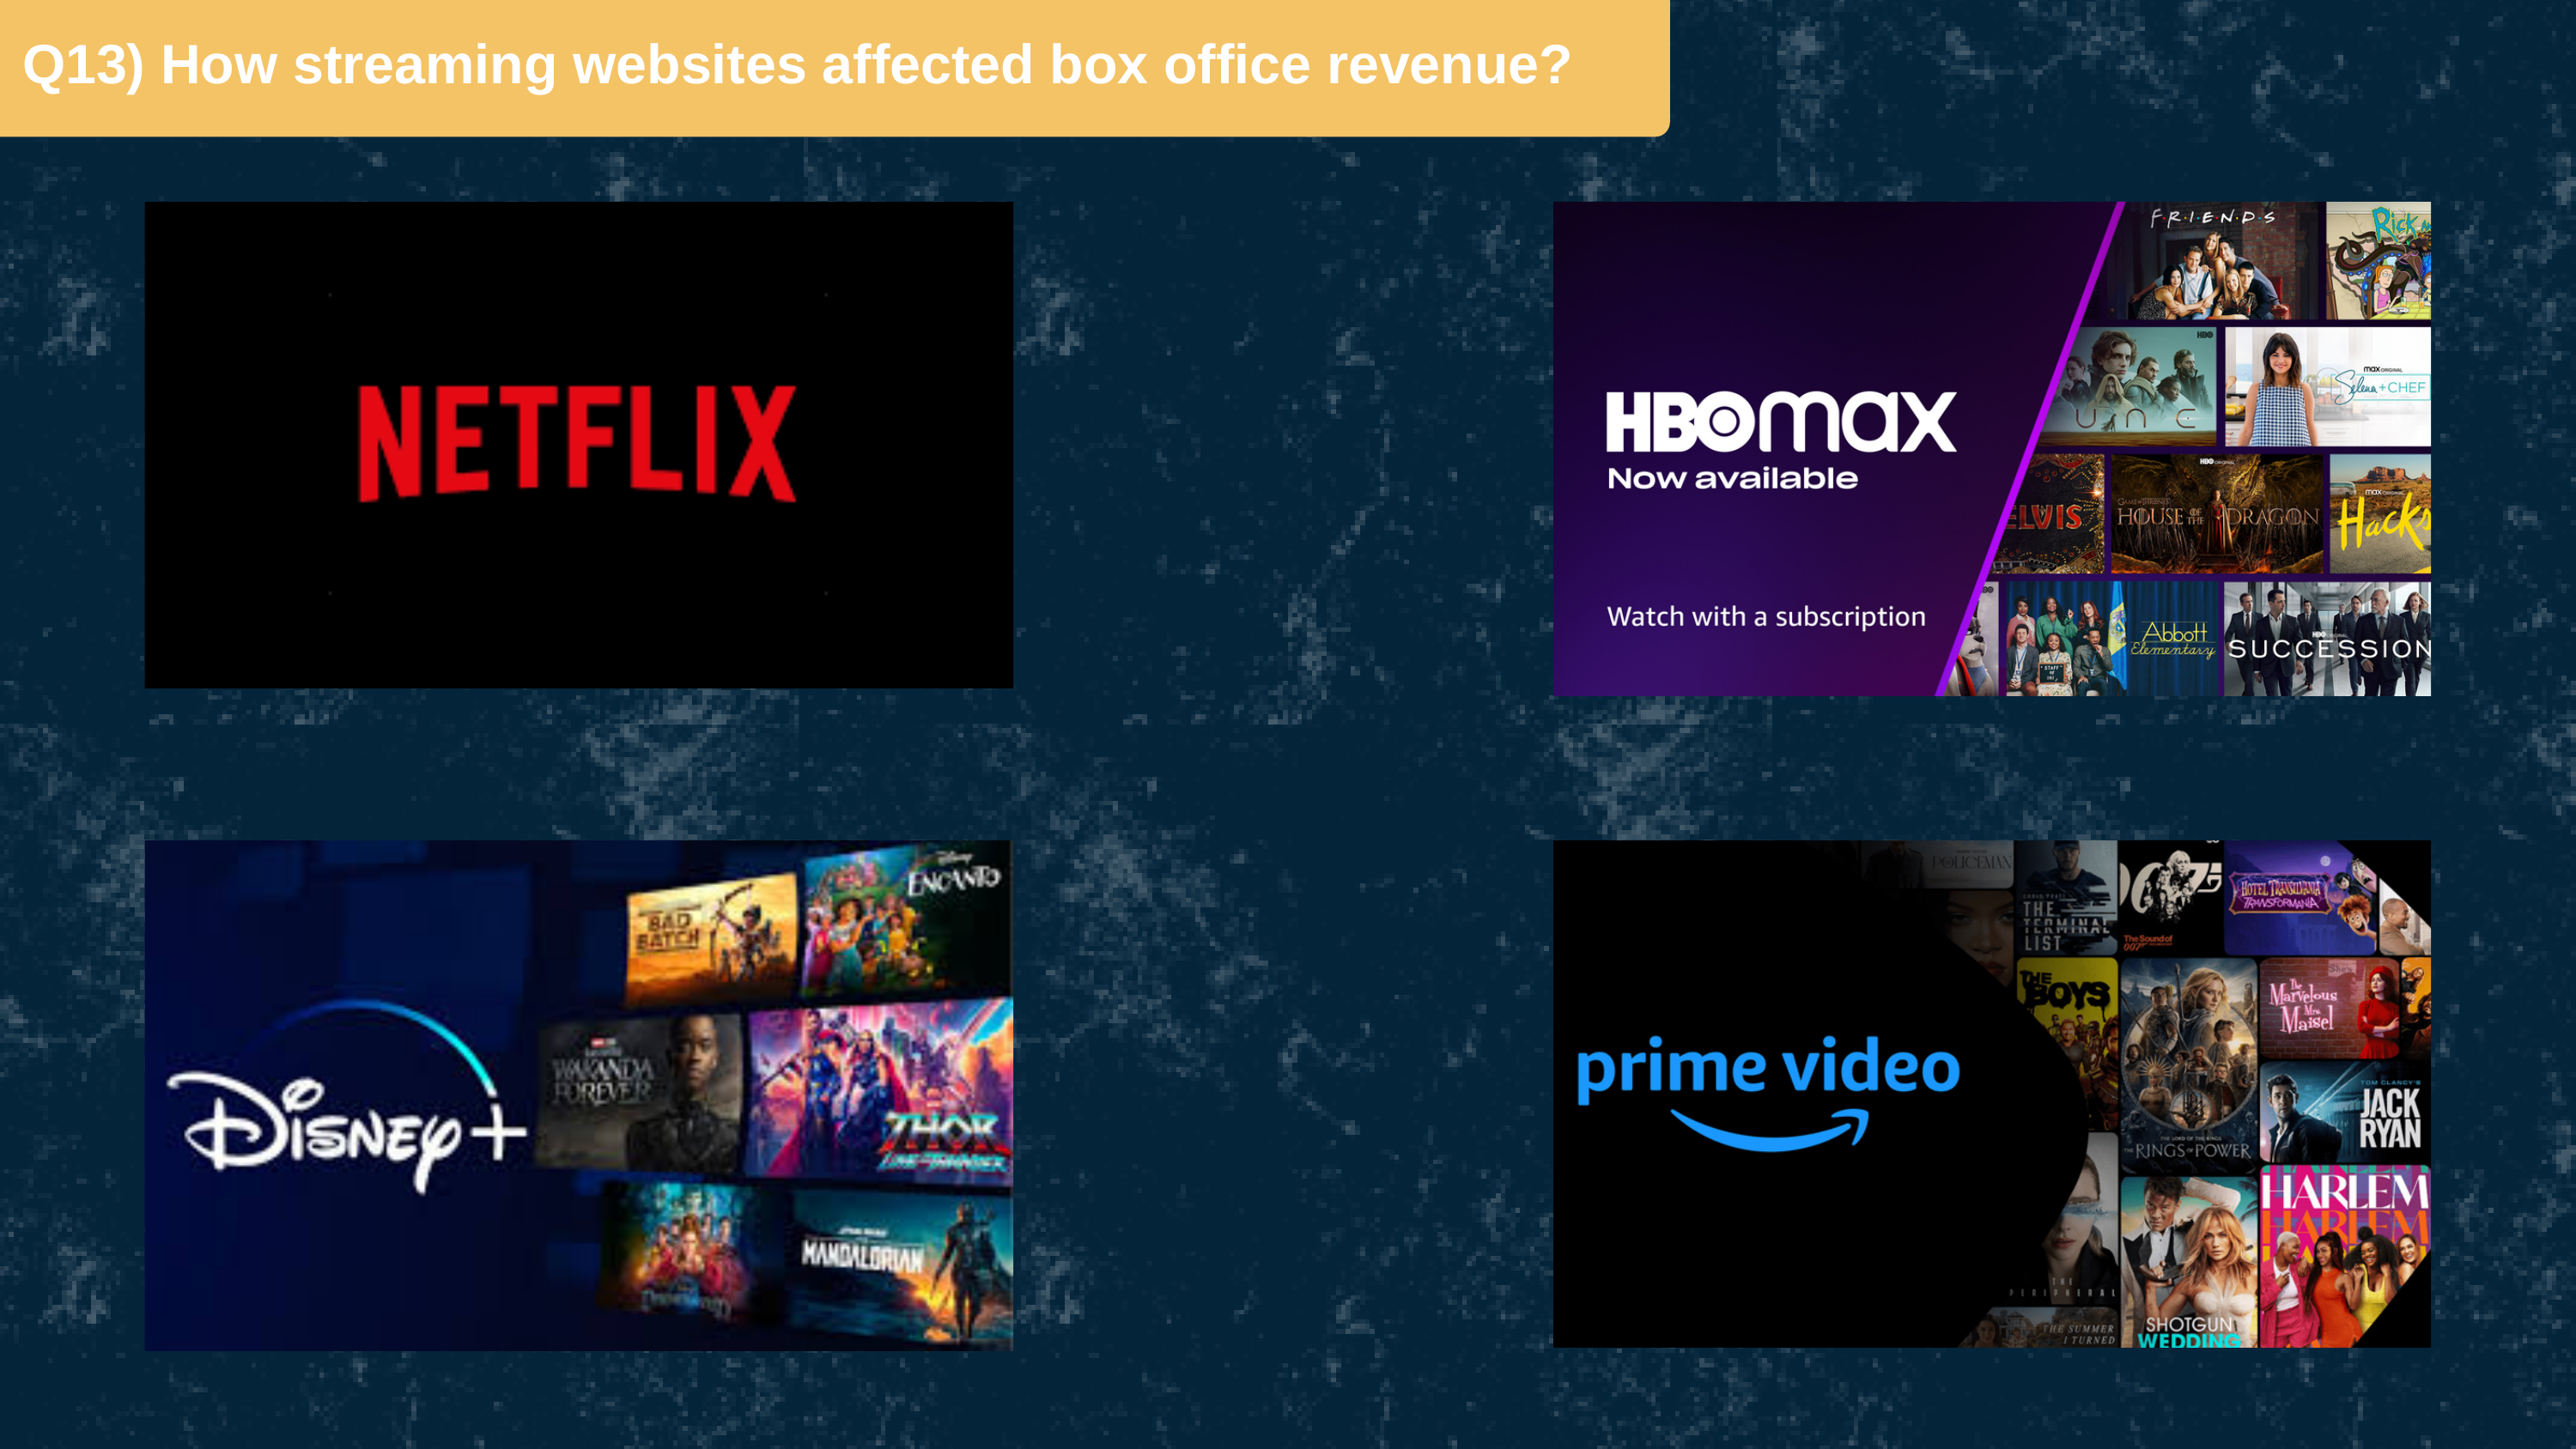

Q13) How streaming websites affected box office revenue?